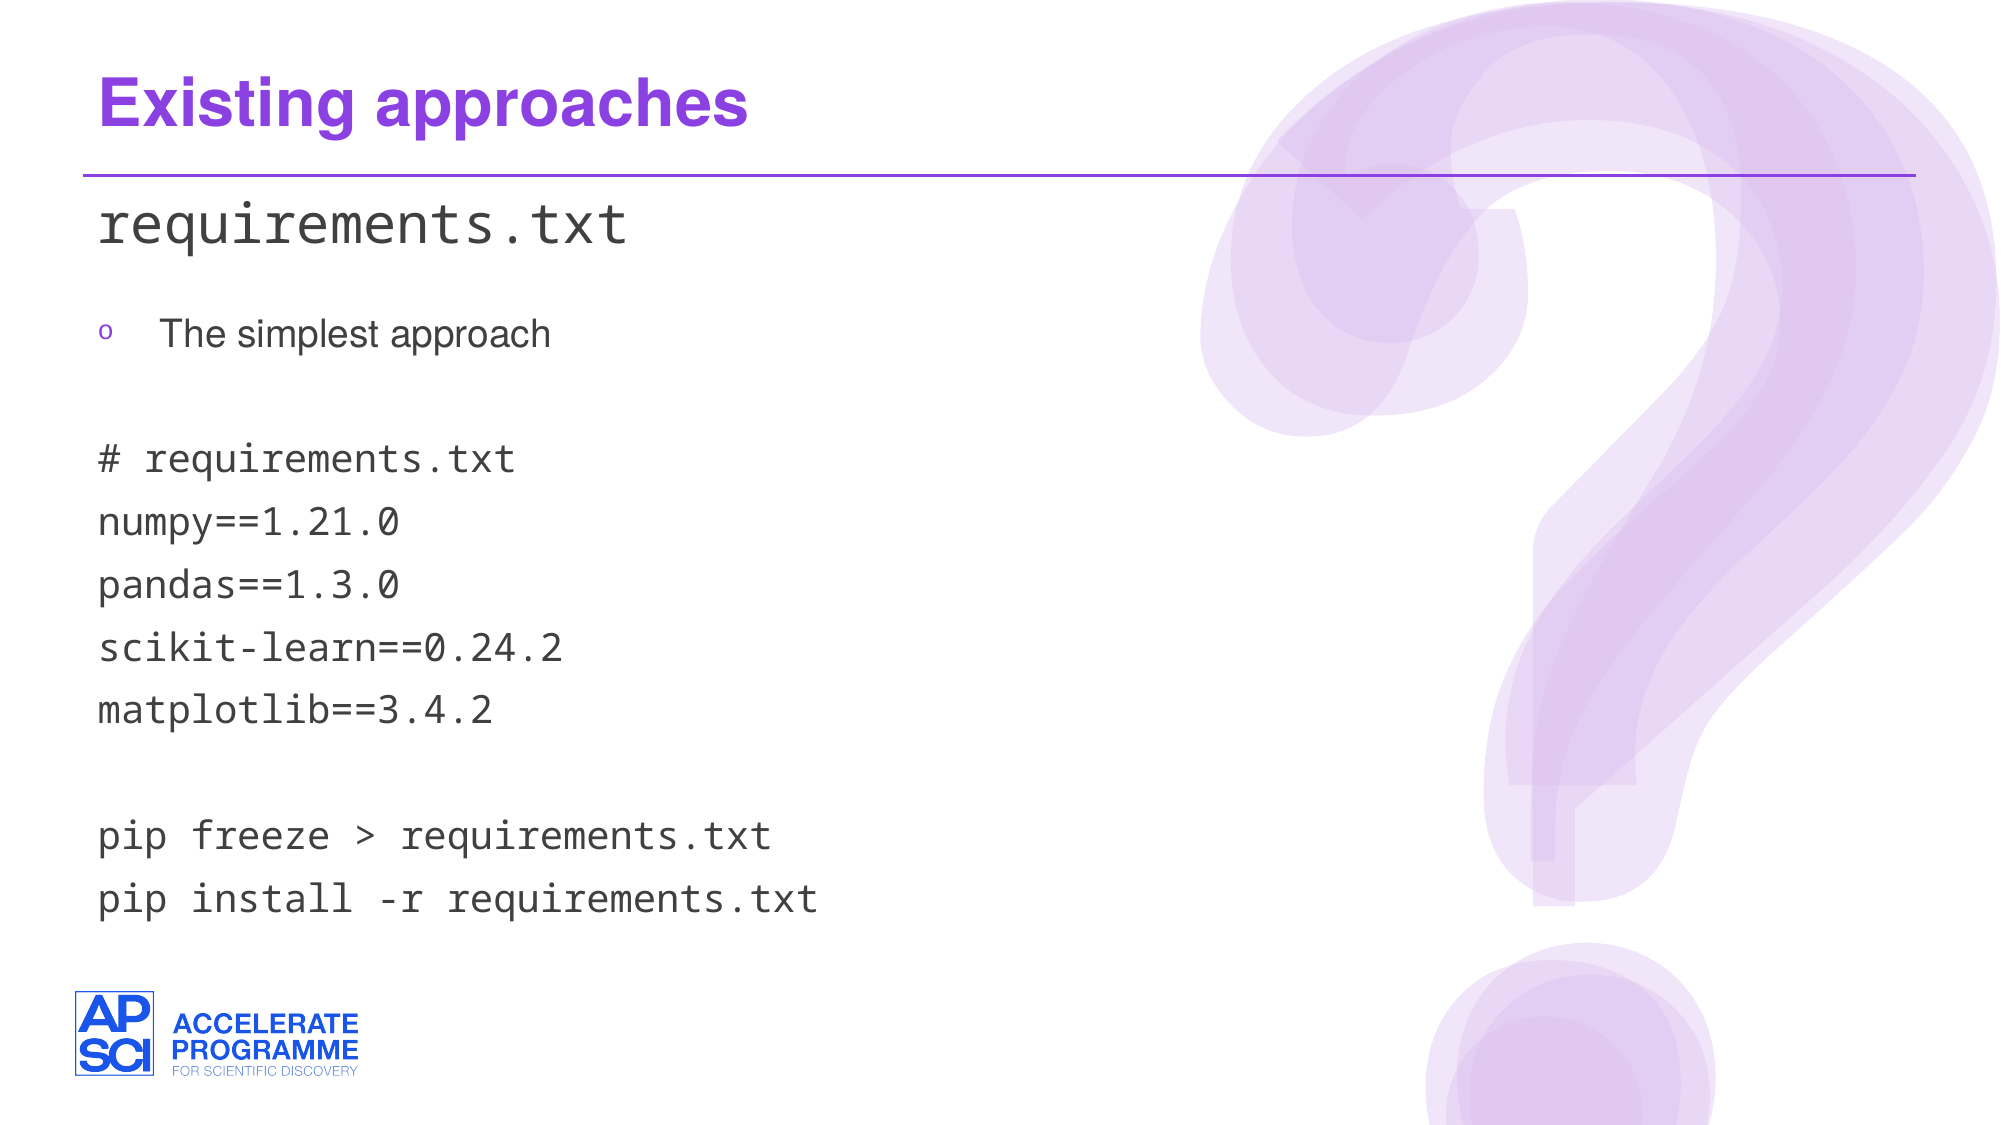

Existing approaches
requirements.txt
The simplest approach

# requirements.txt
numpy==1.21.0
pandas==1.3.0
scikit-learn==0.24.2
matplotlib==3.4.2

pip freeze > requirements.txt
pip install -r requirements.txt